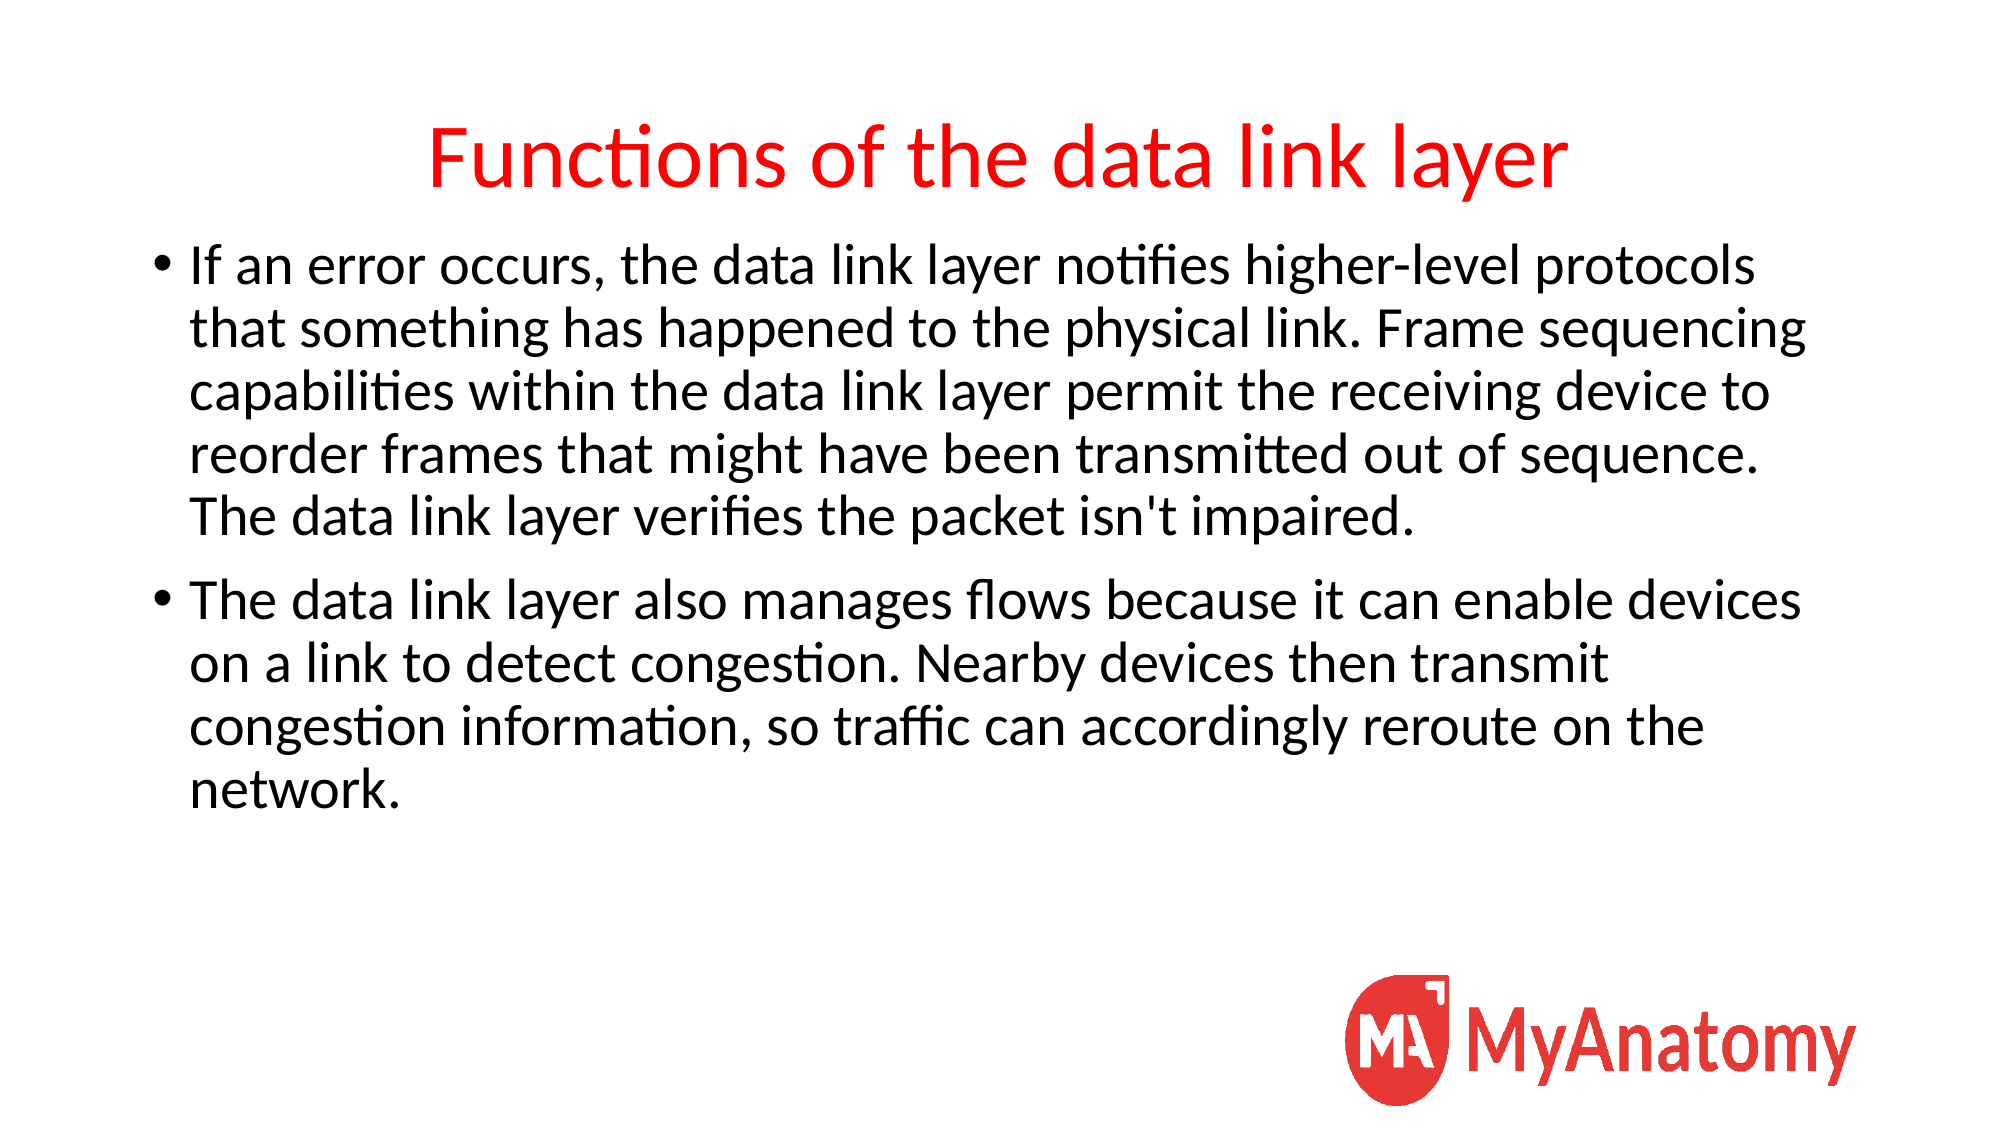

# Functions of the data link layer
If an error occurs, the data link layer notifies higher-level protocols that something has happened to the physical link. Frame sequencing capabilities within the data link layer permit the receiving device to reorder frames that might have been transmitted out of sequence. The data link layer verifies the packet isn't impaired.
The data link layer also manages flows because it can enable devices on a link to detect congestion. Nearby devices then transmit congestion information, so traffic can accordingly reroute on the network.